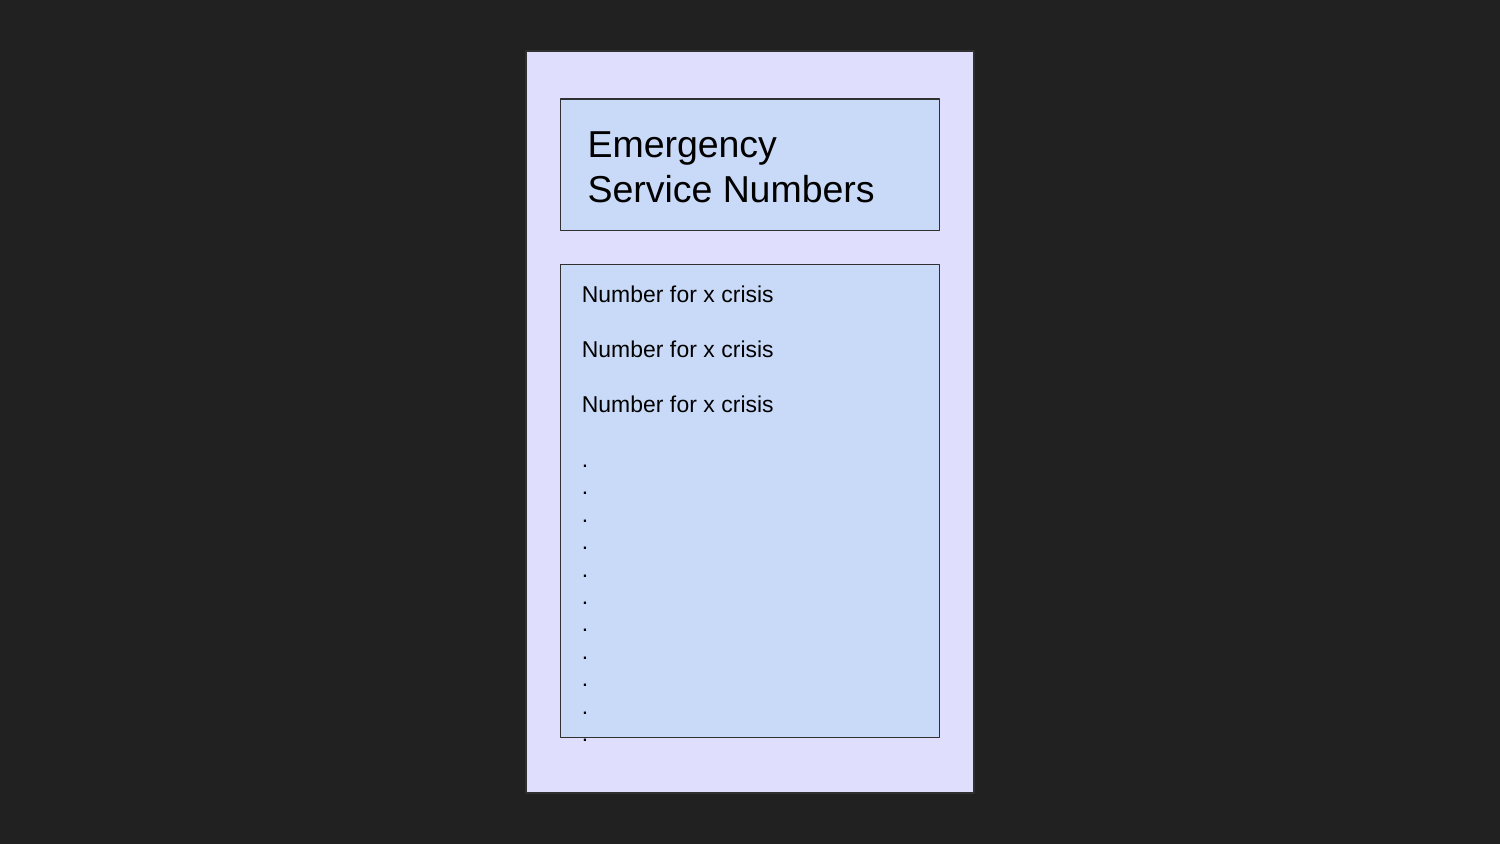

Emergency Service Numbers

Number for x crisis

Number for x crisis

Number for x crisis

.
.
.
.
.
.
.
.
.
.
.